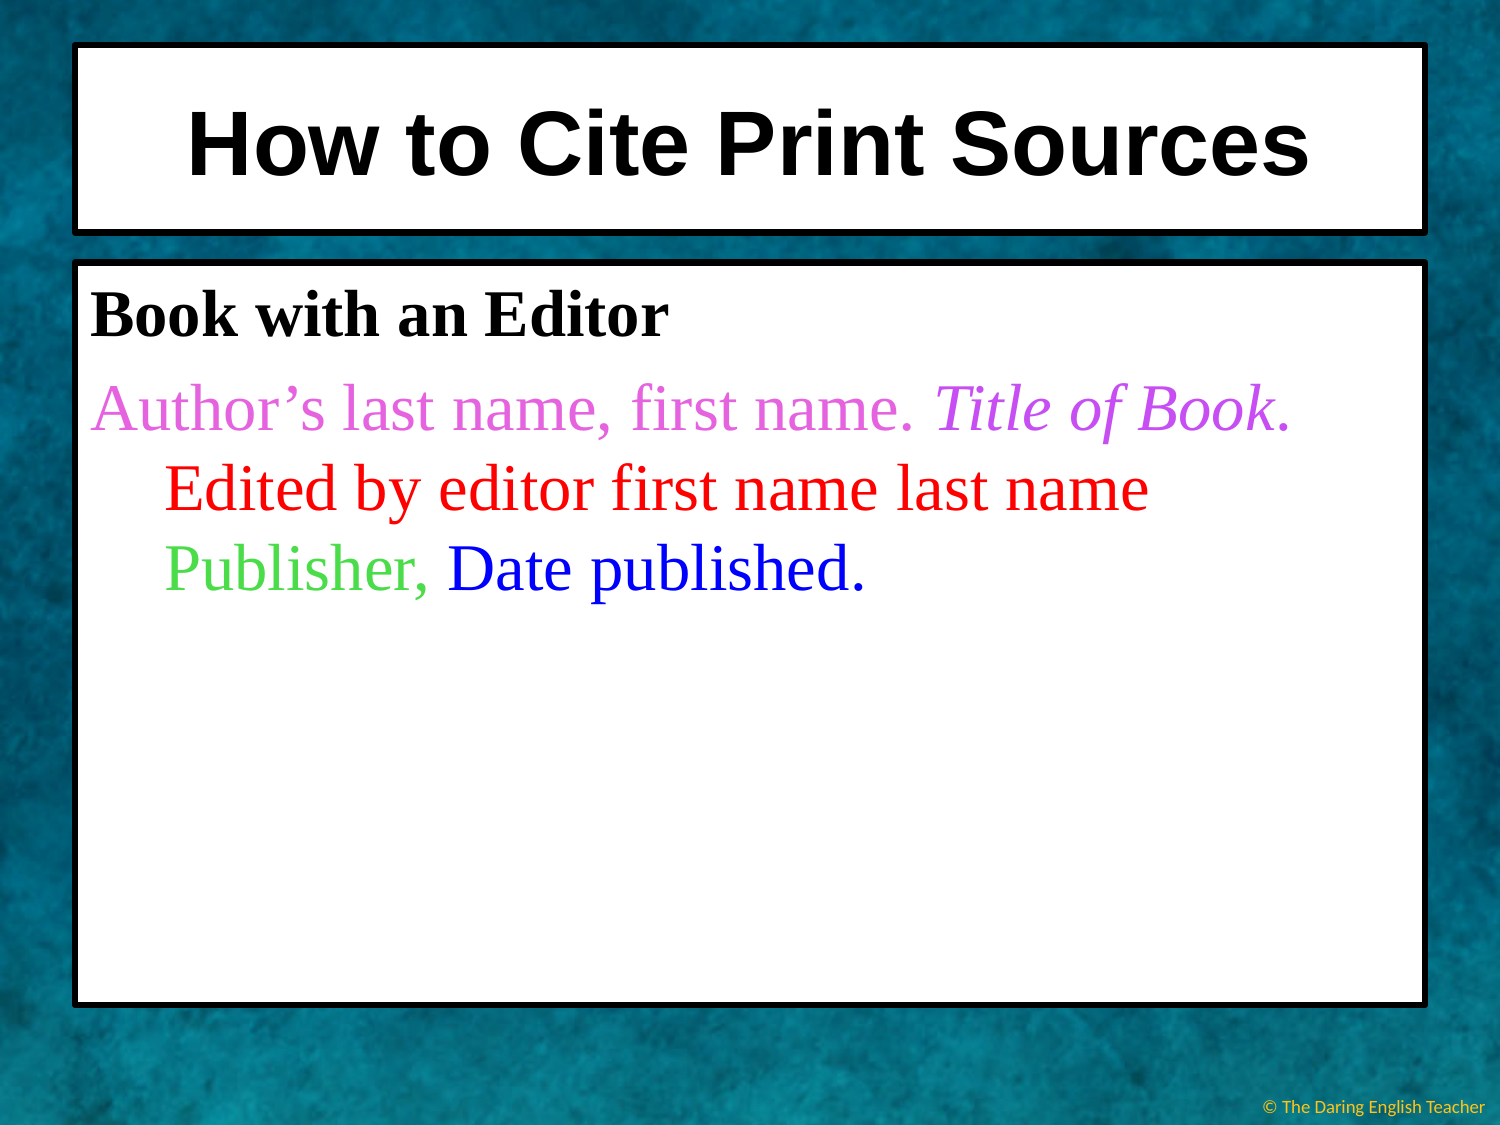

# How to Cite Print Sources
Book with an Editor
Author’s last name, first name. Title of Book. Edited by editor first name last name Publisher, Date published.